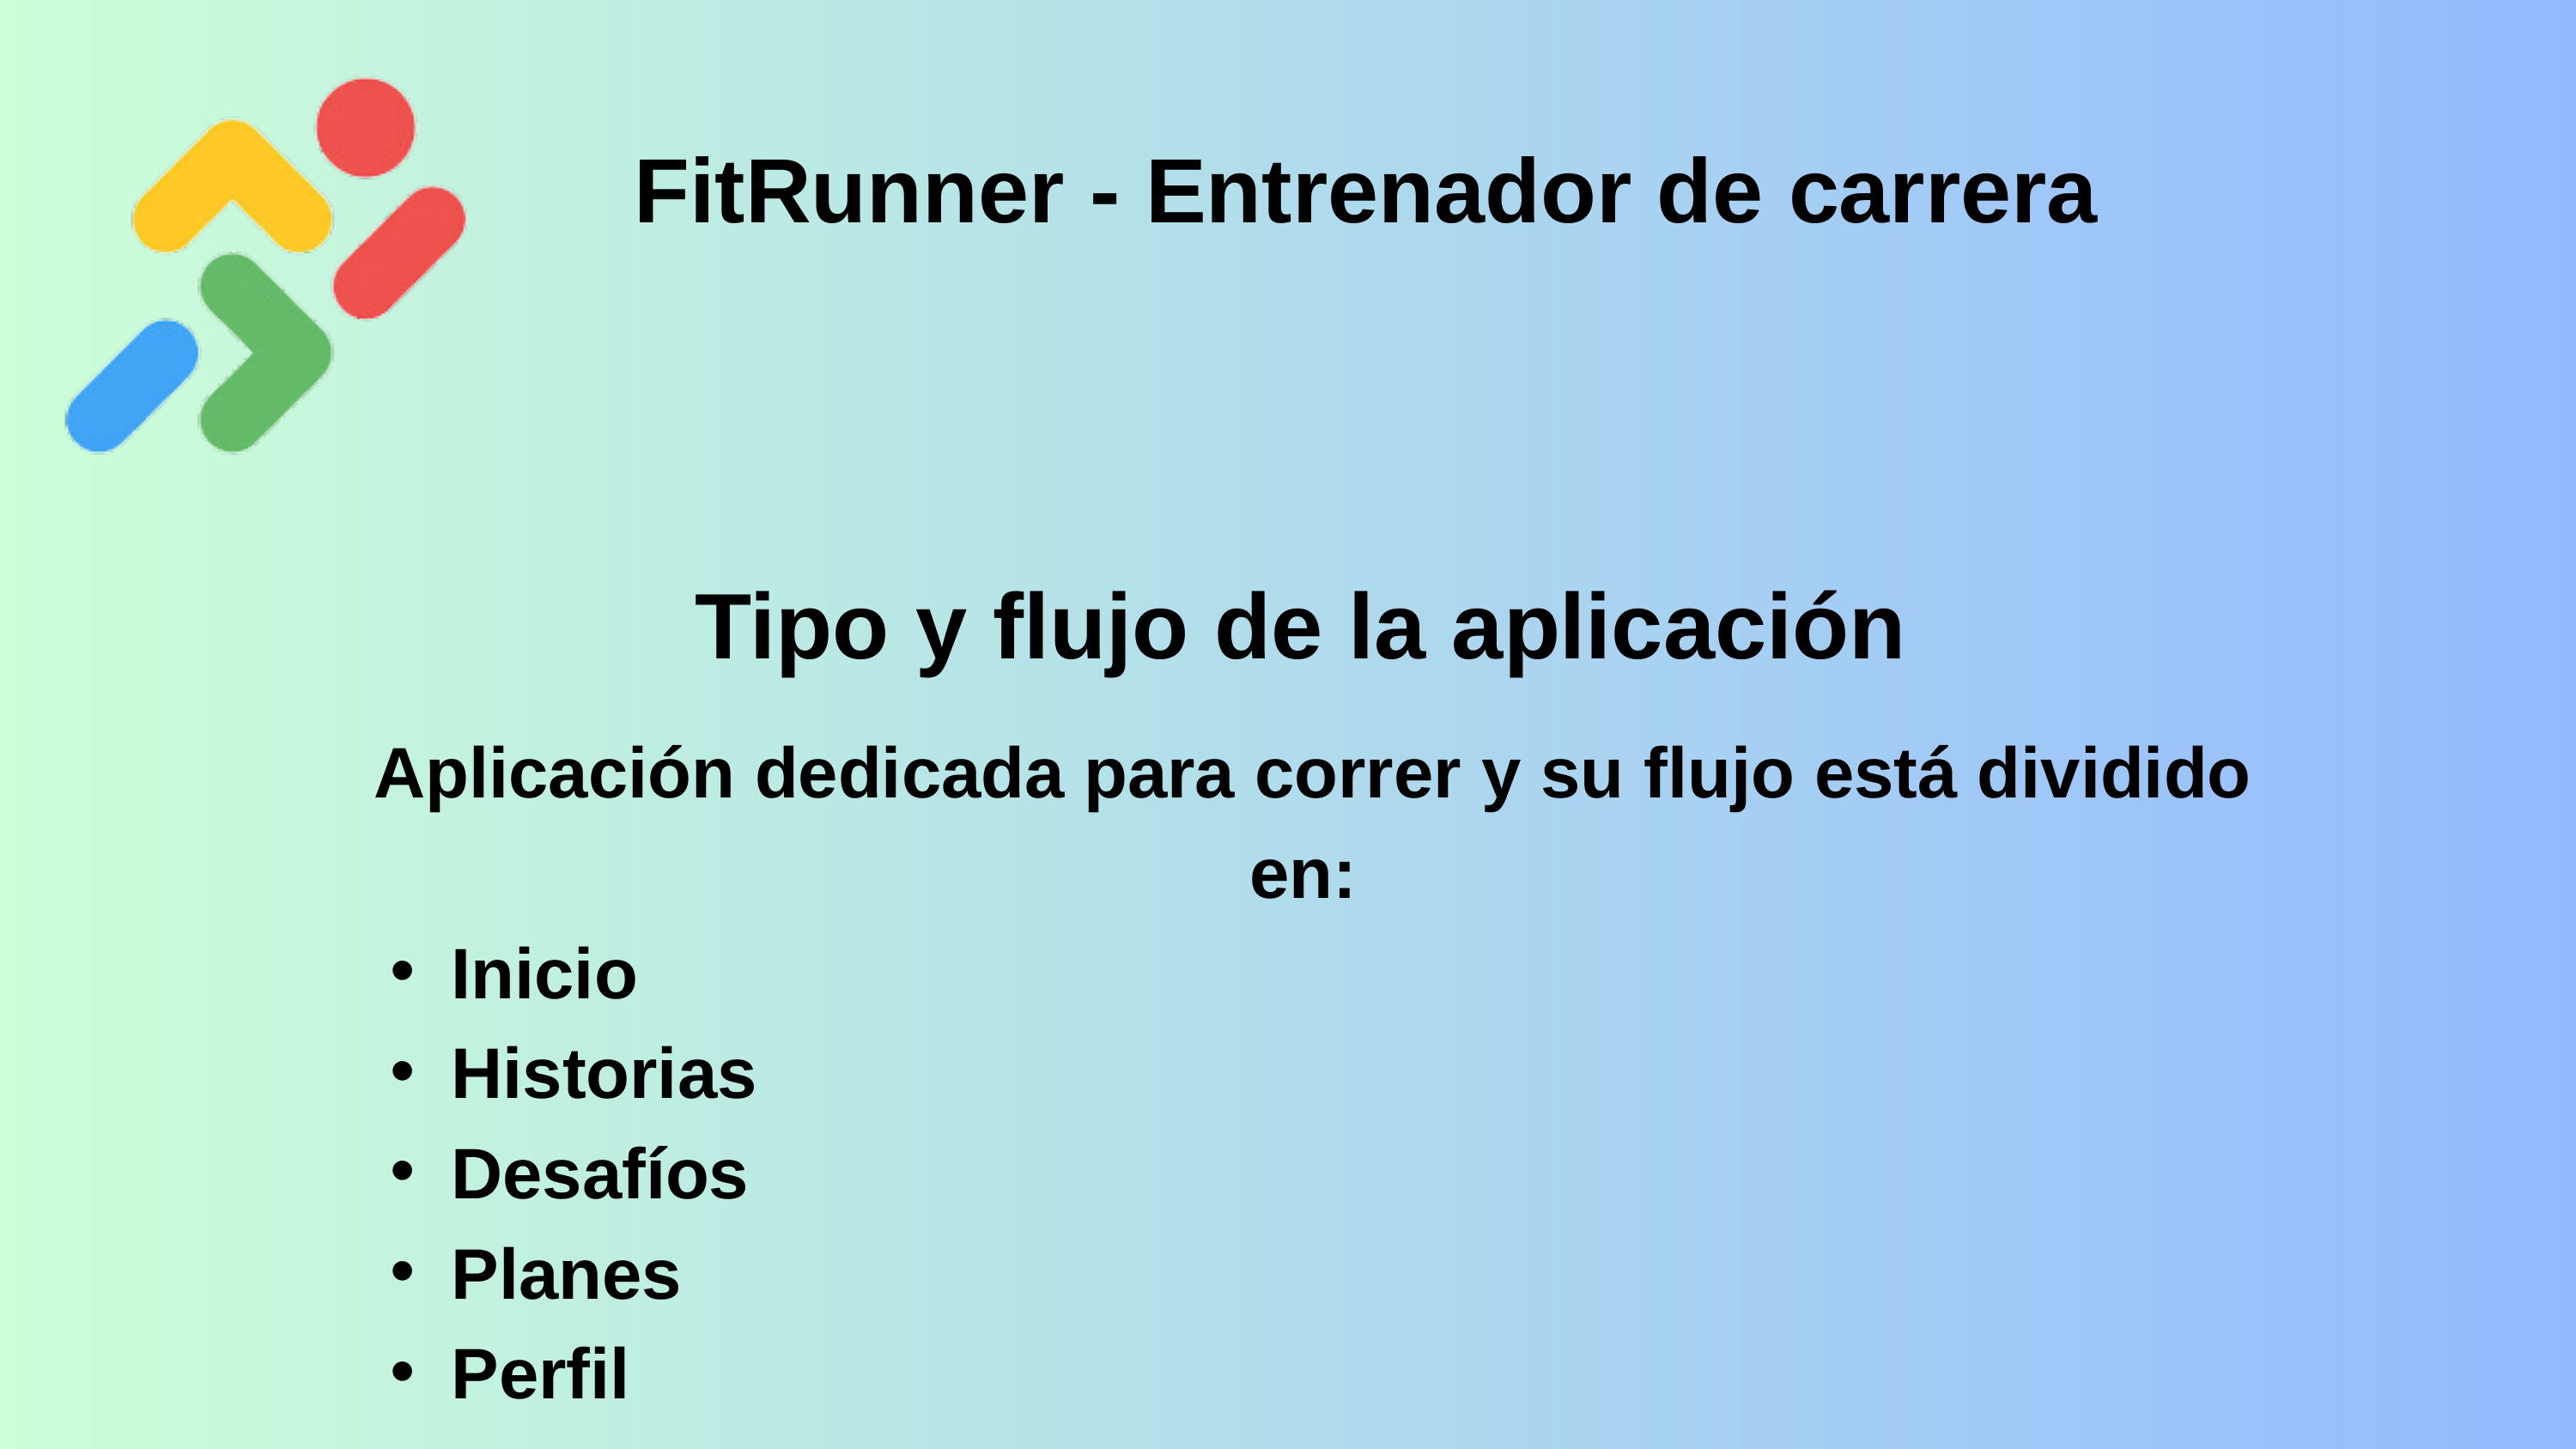

FitRunner - Entrenador de carrera
Tipo y flujo de la aplicación
Aplicación dedicada para correr y su flujo está dividido en:
Inicio
Historias
Desafíos
Planes
Perfil